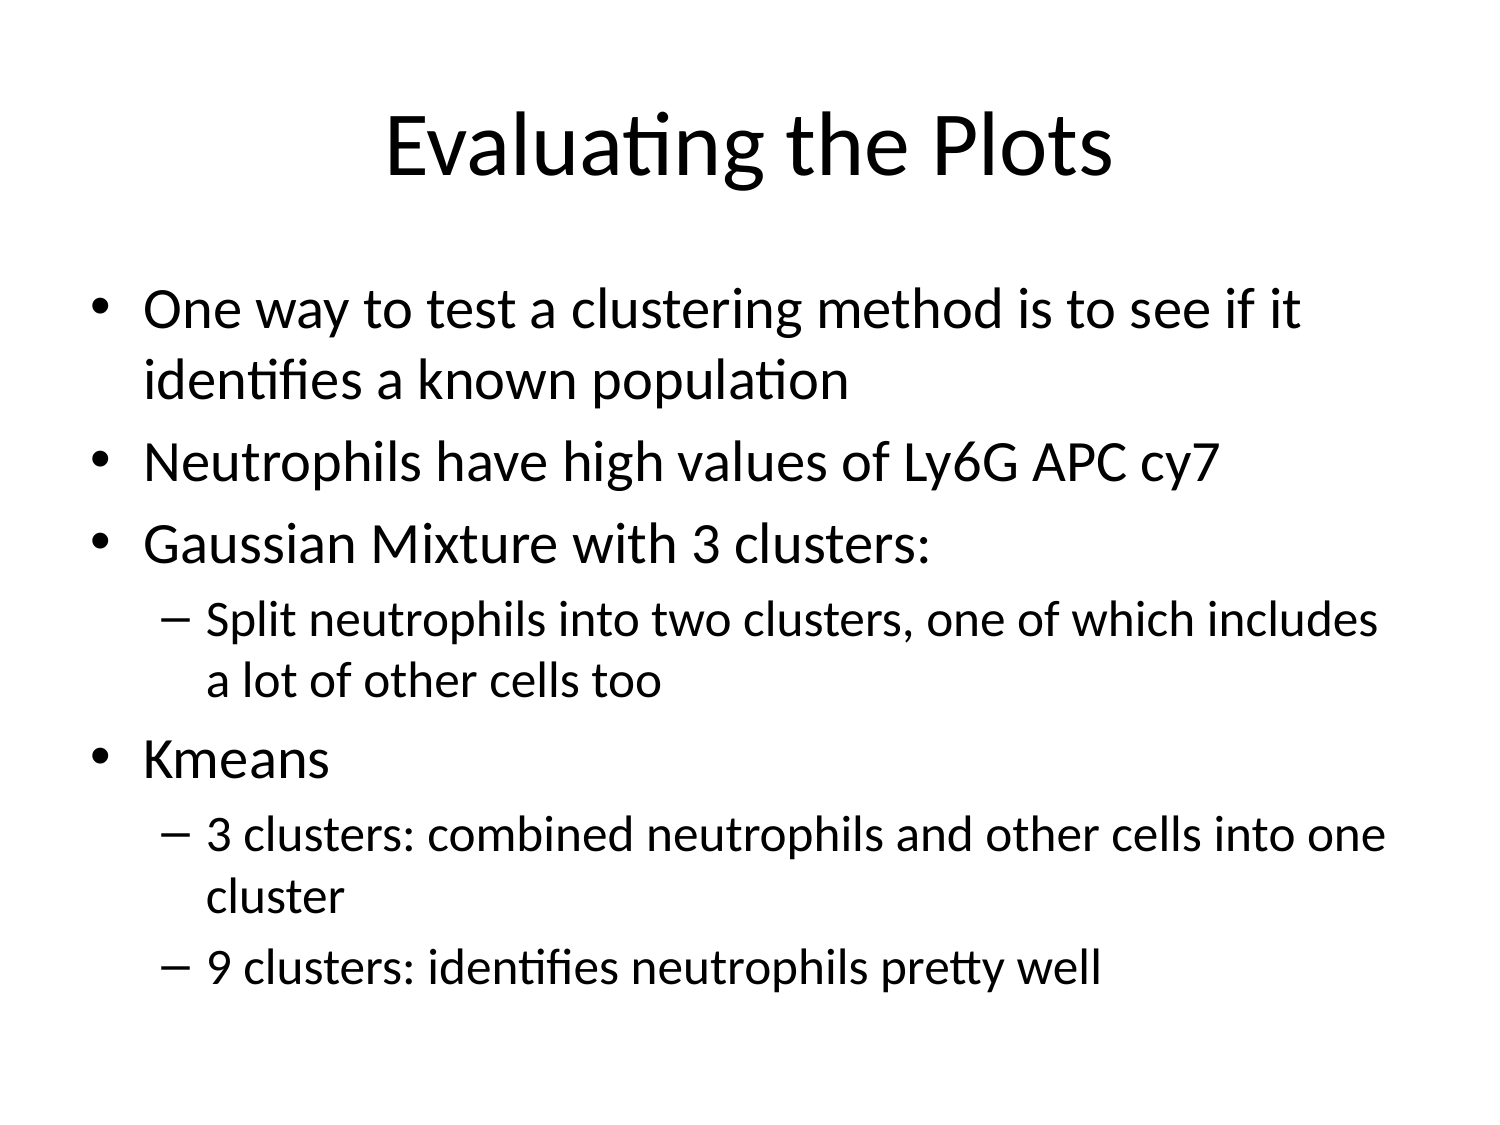

# Evaluating the Plots
One way to test a clustering method is to see if it identifies a known population
Neutrophils have high values of Ly6G APC cy7
Gaussian Mixture with 3 clusters:
Split neutrophils into two clusters, one of which includes a lot of other cells too
Kmeans
3 clusters: combined neutrophils and other cells into one cluster
9 clusters: identifies neutrophils pretty well